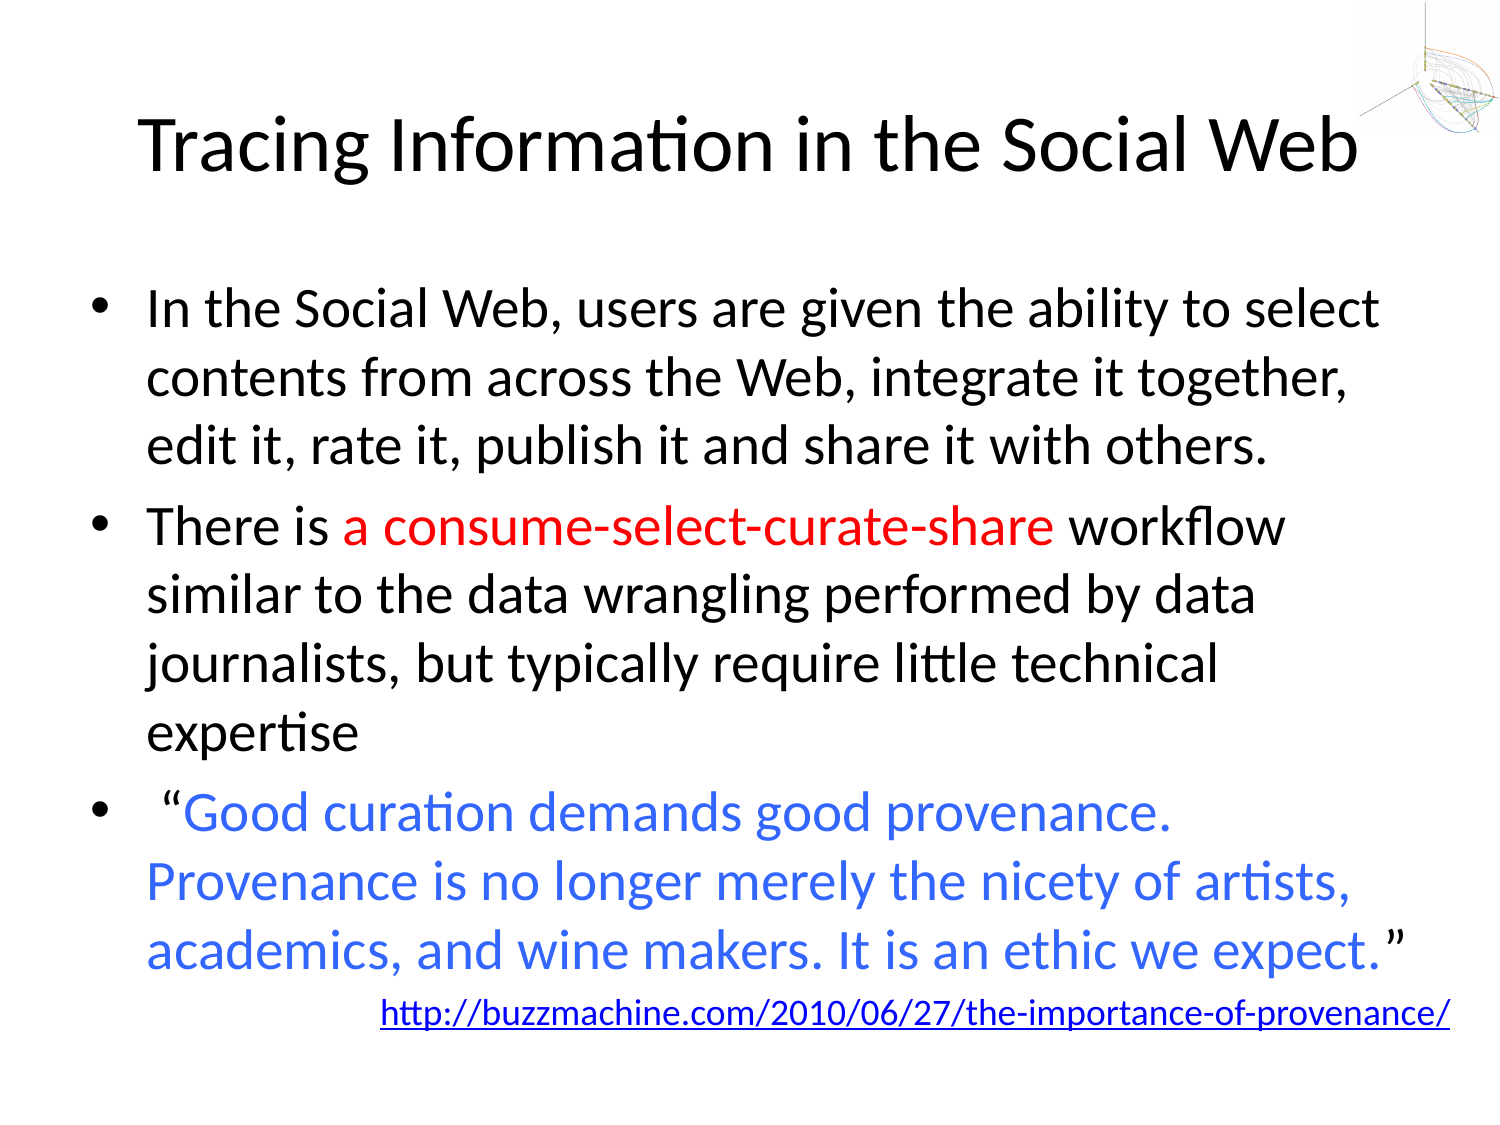

# Tracing Information in the Social Web
In the Social Web, users are given the ability to select contents from across the Web, integrate it together, edit it, rate it, publish it and share it with others.
There is a consume-select-curate-share workflow similar to the data wrangling performed by data journalists, but typically require little technical expertise
 “Good curation demands good provenance. Provenance is no longer merely the nicety of artists, academics, and wine makers. It is an ethic we expect.”

http://buzzmachine.com/2010/06/27/the-importance-of-provenance/